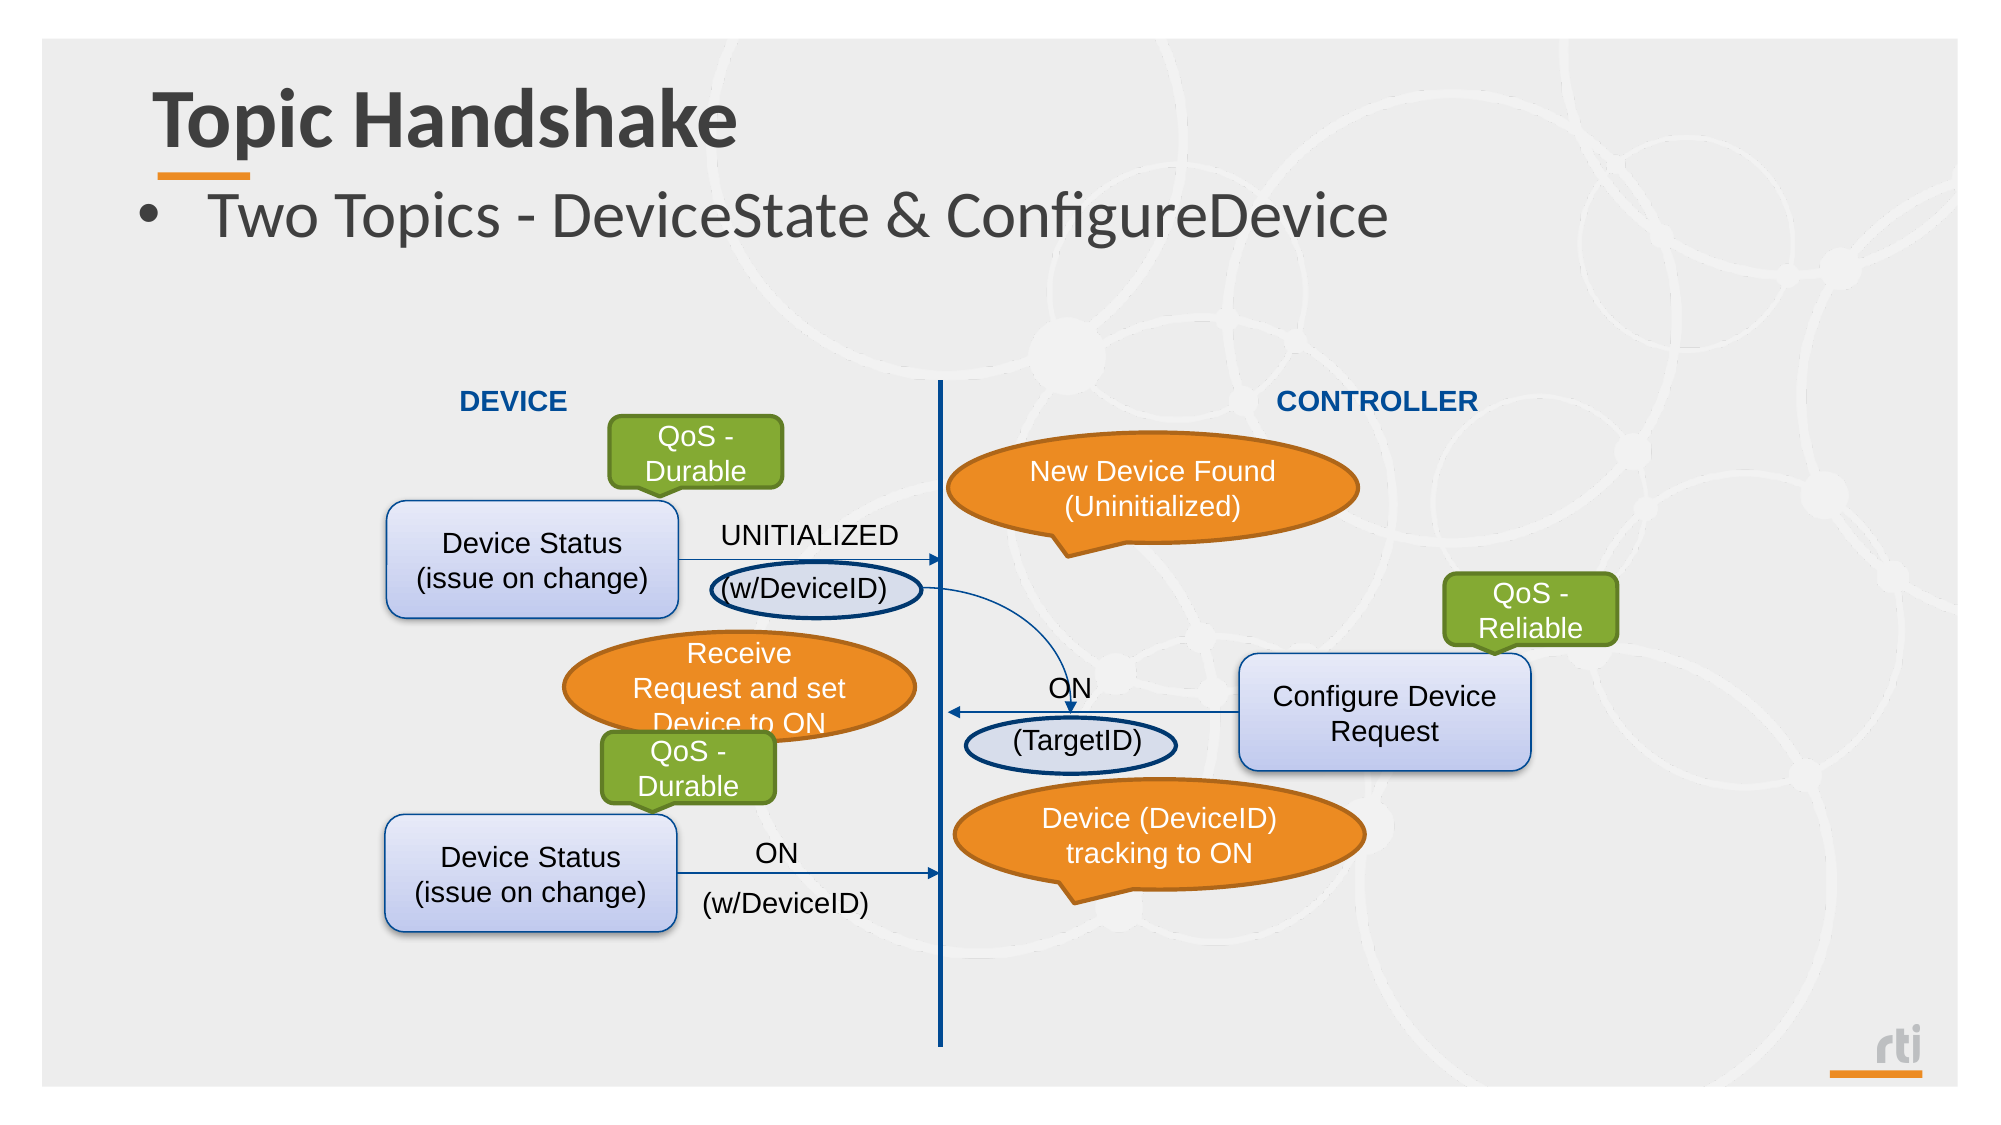

# Topic Handshake
Two Topics - DeviceState & ConfigureDevice
CONTROLLER
DEVICE
QoS - Durable
QoS - Reliable
QoS - Durable
New Device Found (Uninitialized)
Device Status
(issue on change)
UNITIALIZED
(w/DeviceID)

Receive Request and set Device to ON
Configure Device Request
ON
(TargetID)
Device (DeviceID) tracking to ON
Device Status
(issue on change)
ON
(w/DeviceID)